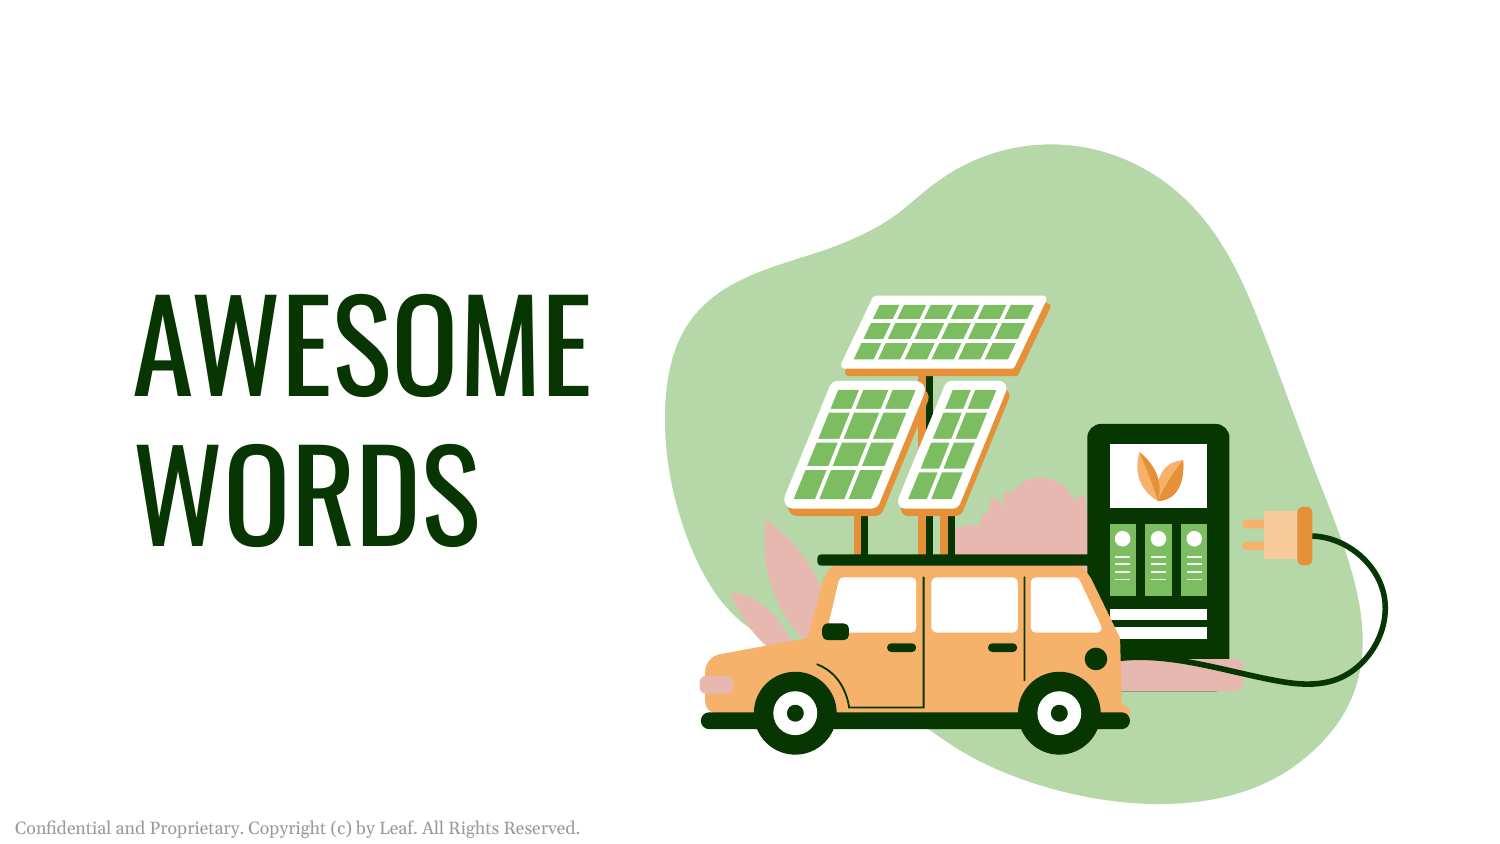

# AWESOME WORDS

Confidential and Proprietary. Copyright (c) by Leaf. All Rights Reserved.